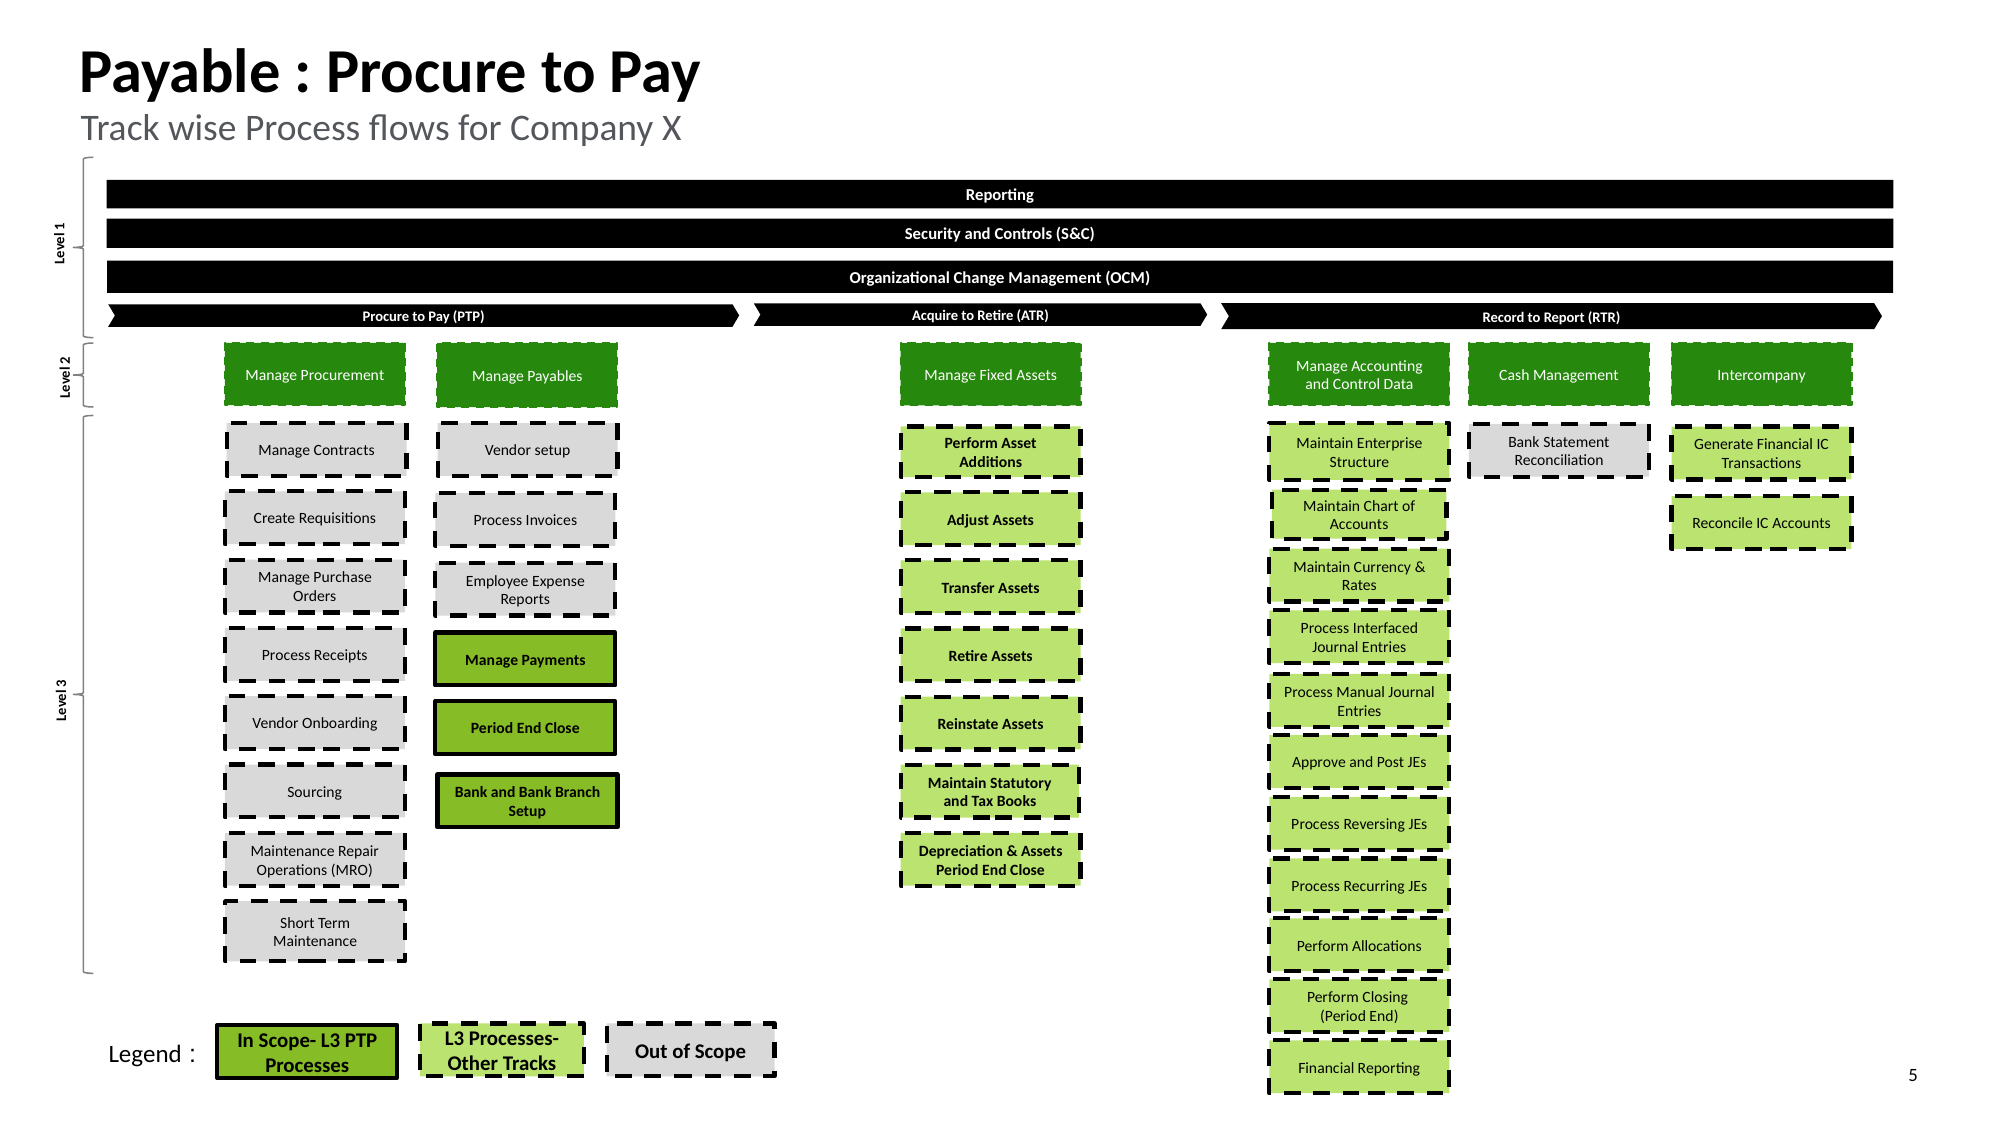

# Payable : Procure to Pay
Track wise Process flows for Company X

Reporting
Security and Controls (S&C)
Level 1
Organizational Change Management (OCM)
Acquire to Retire (ATR)
Record to Report (RTR)
Procure to Pay (PTP)
Manage Procurement
Manage Accounting and Control Data
Cash Management
Intercompany
Maintain Enterprise Structure
Bank Statement Reconciliation
Generate Financial IC Transactions
Maintain Chart of Accounts
Reconcile IC Accounts
Maintain Currency & Rates
Process Interfaced Journal Entries
Process Manual Journal Entries
Approve and Post JEs
Process Reversing JEs
Process Recurring JEs
Perform Allocations
Perform Closing
(Period End)
Financial Reporting

Manage Fixed Assets
Manage Payables
Level 2

Vendor setup
Manage Contracts
Perform Asset Additions
Create Requisitions
Process Invoices
Manage Purchase Orders
Employee Expense Reports
Process Receipts
Manage Payments
Vendor Onboarding
Period End Close
Sourcing
Bank and Bank Branch Setup
Maintenance Repair Operations (MRO)
Adjust Assets
Transfer Assets
Retire Assets
Level 3
Reinstate Assets
Maintain Statutory and Tax Books
Depreciation & Assets Period End Close
Short Term Maintenance
L3 Processes- Other Tracks
Legend :

Out of Scope
In Scope- L3 PTP Processes